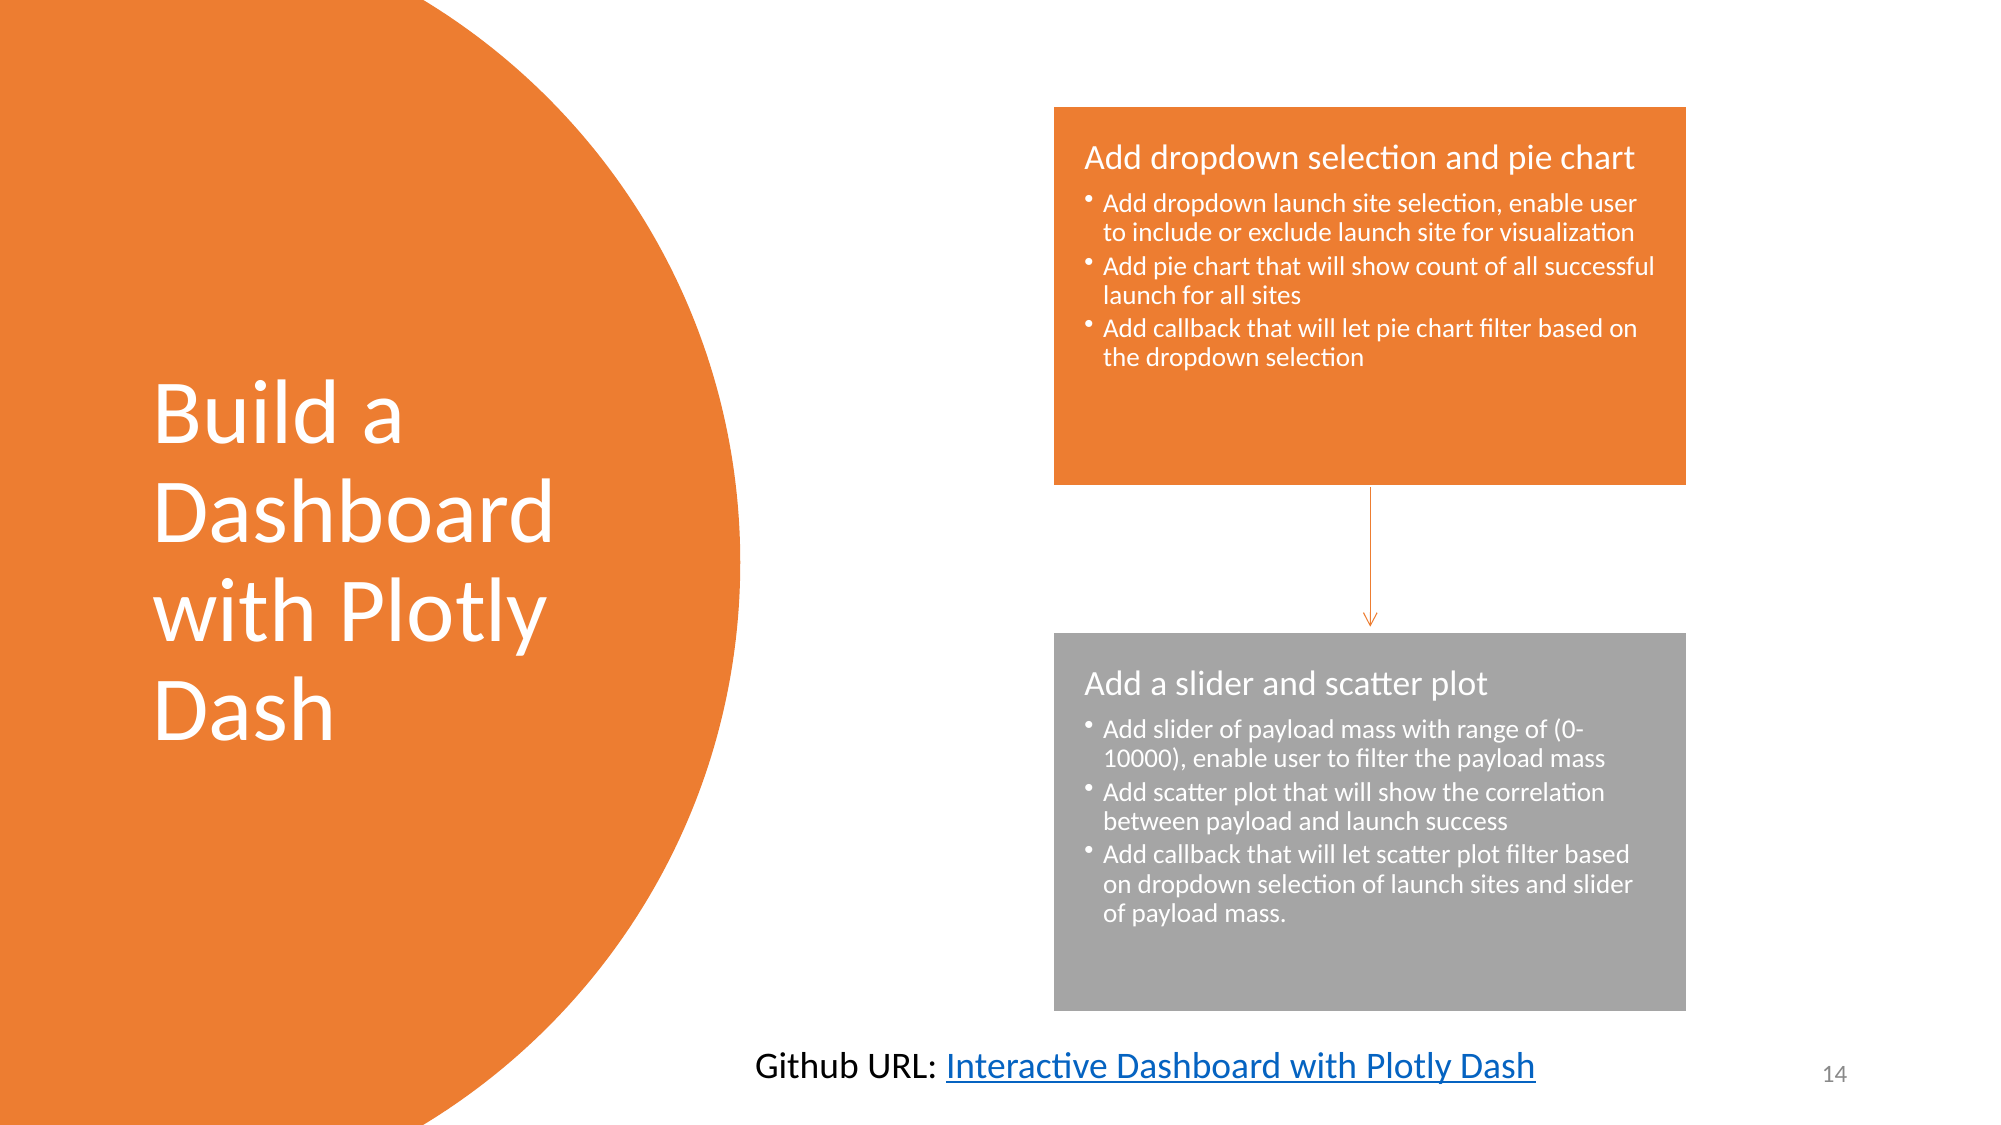

Add dropdown selection and pie chart
Add dropdown launch site selection, enable user to include or exclude launch site for visualization
Add pie chart that will show count of all successful launch for all sites
Add callback that will let pie chart filter based on the dropdown selection
Add a slider and scatter plot
Add slider of payload mass with range of (0-10000), enable user to filter the payload mass
Add scatter plot that will show the correlation between payload and launch success
Add callback that will let scatter plot filter based on dropdown selection of launch sites and slider of payload mass.
Build a Dashboard with Plotly Dash
Github URL: Interactive Dashboard with Plotly Dash
14